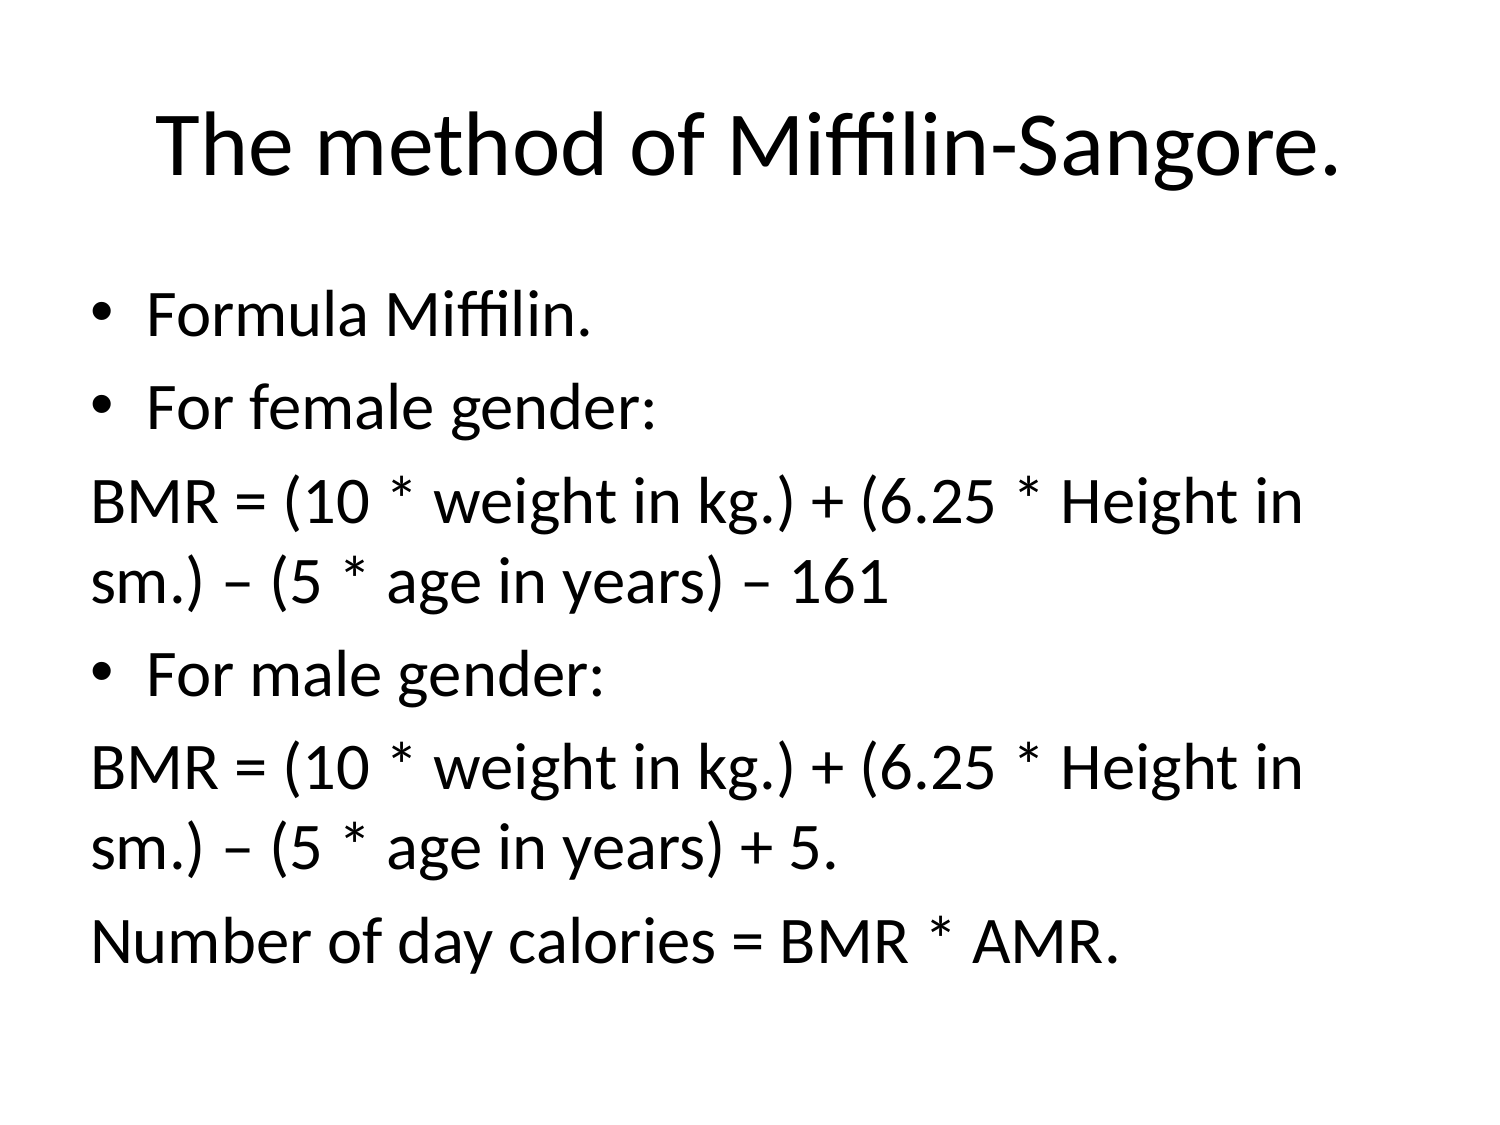

# The method of Miffilin-Sangore.
Formula Miffilin.
For female gender:
BMR = (10 * weight in kg.) + (6.25 * Height in sm.) – (5 * age in years) – 161
For male gender:
BMR = (10 * weight in kg.) + (6.25 * Height in sm.) – (5 * age in years) + 5.
Number of day calories = BMR * AMR.